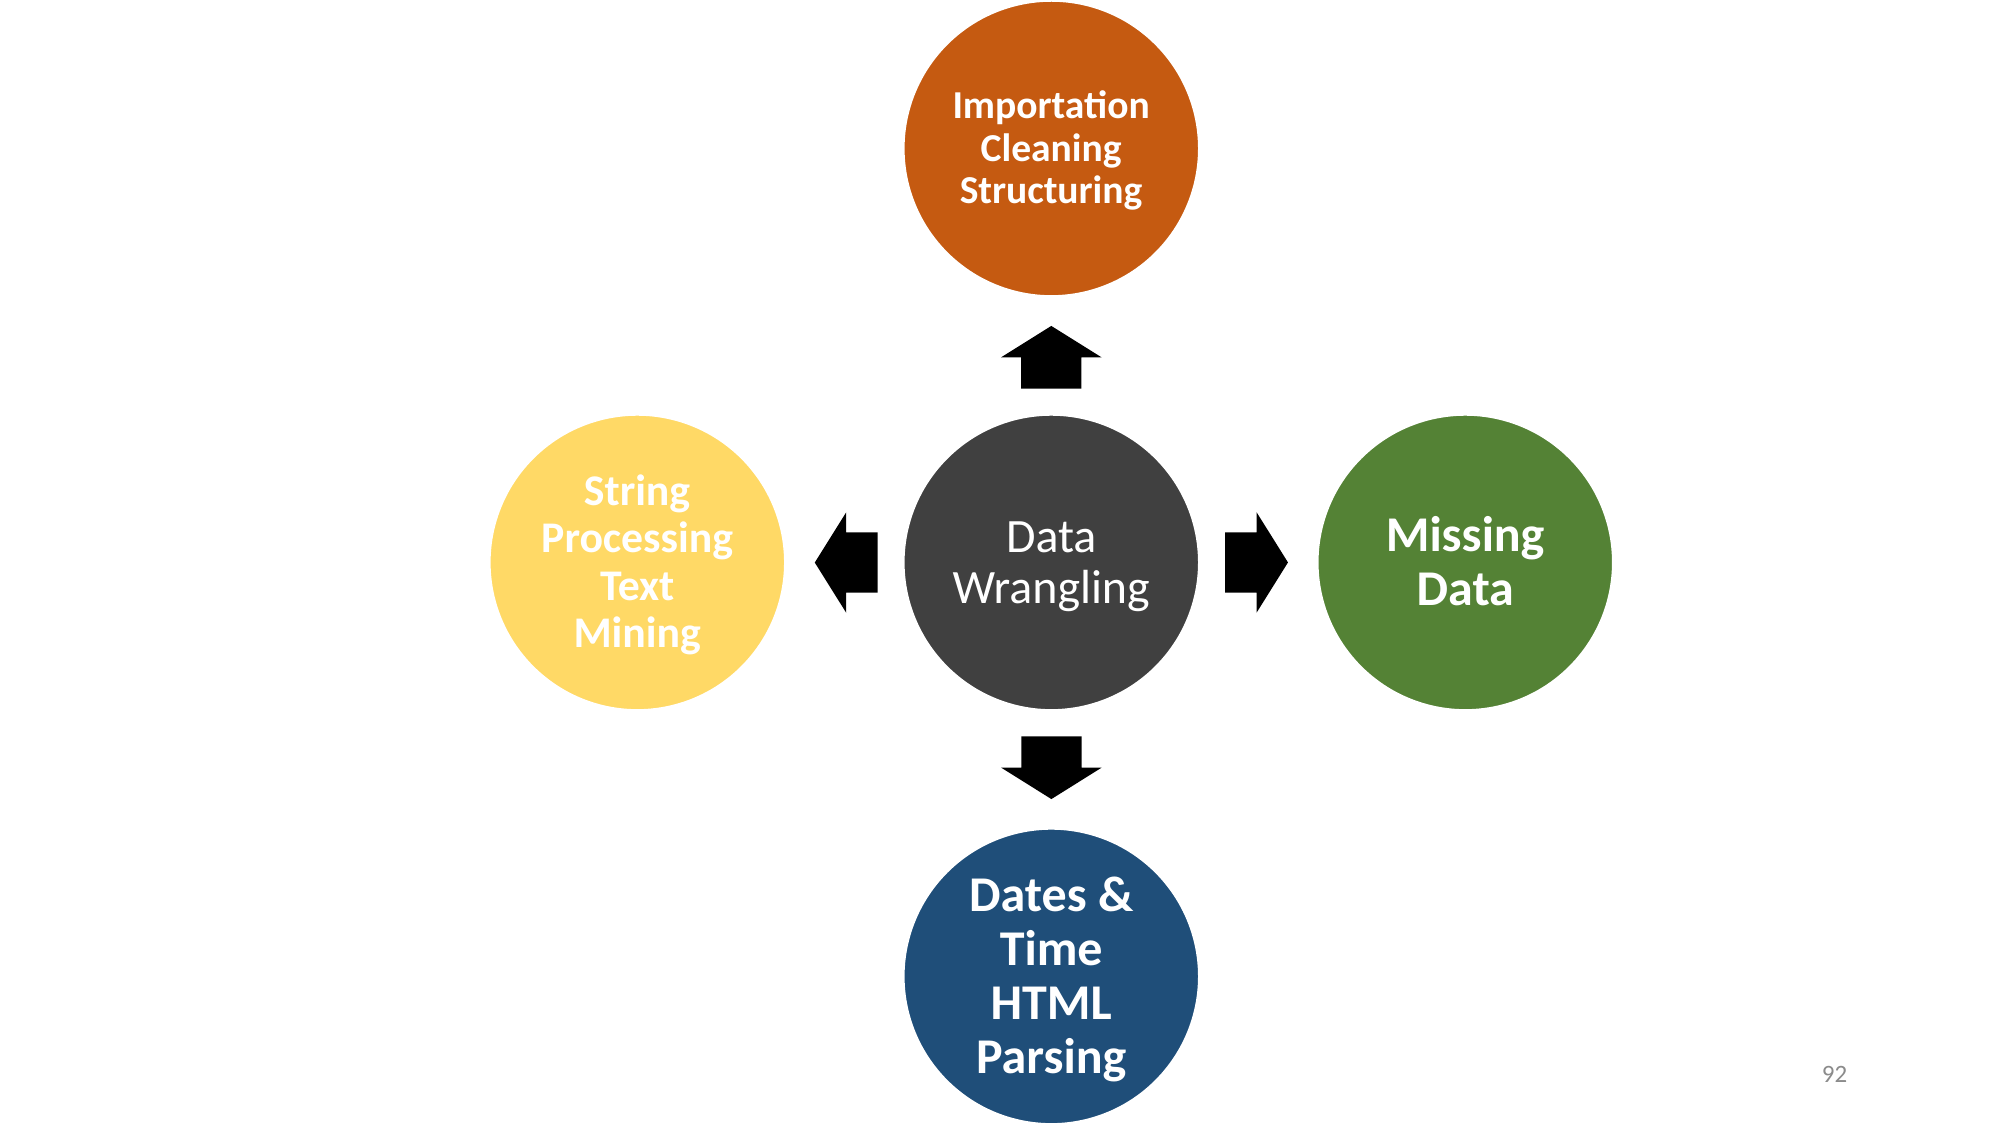

Data Wrangling

Importation Cleaning Structuring

Missing Data

Dates & Time HTML Parsing

String Processing Text Mining
92